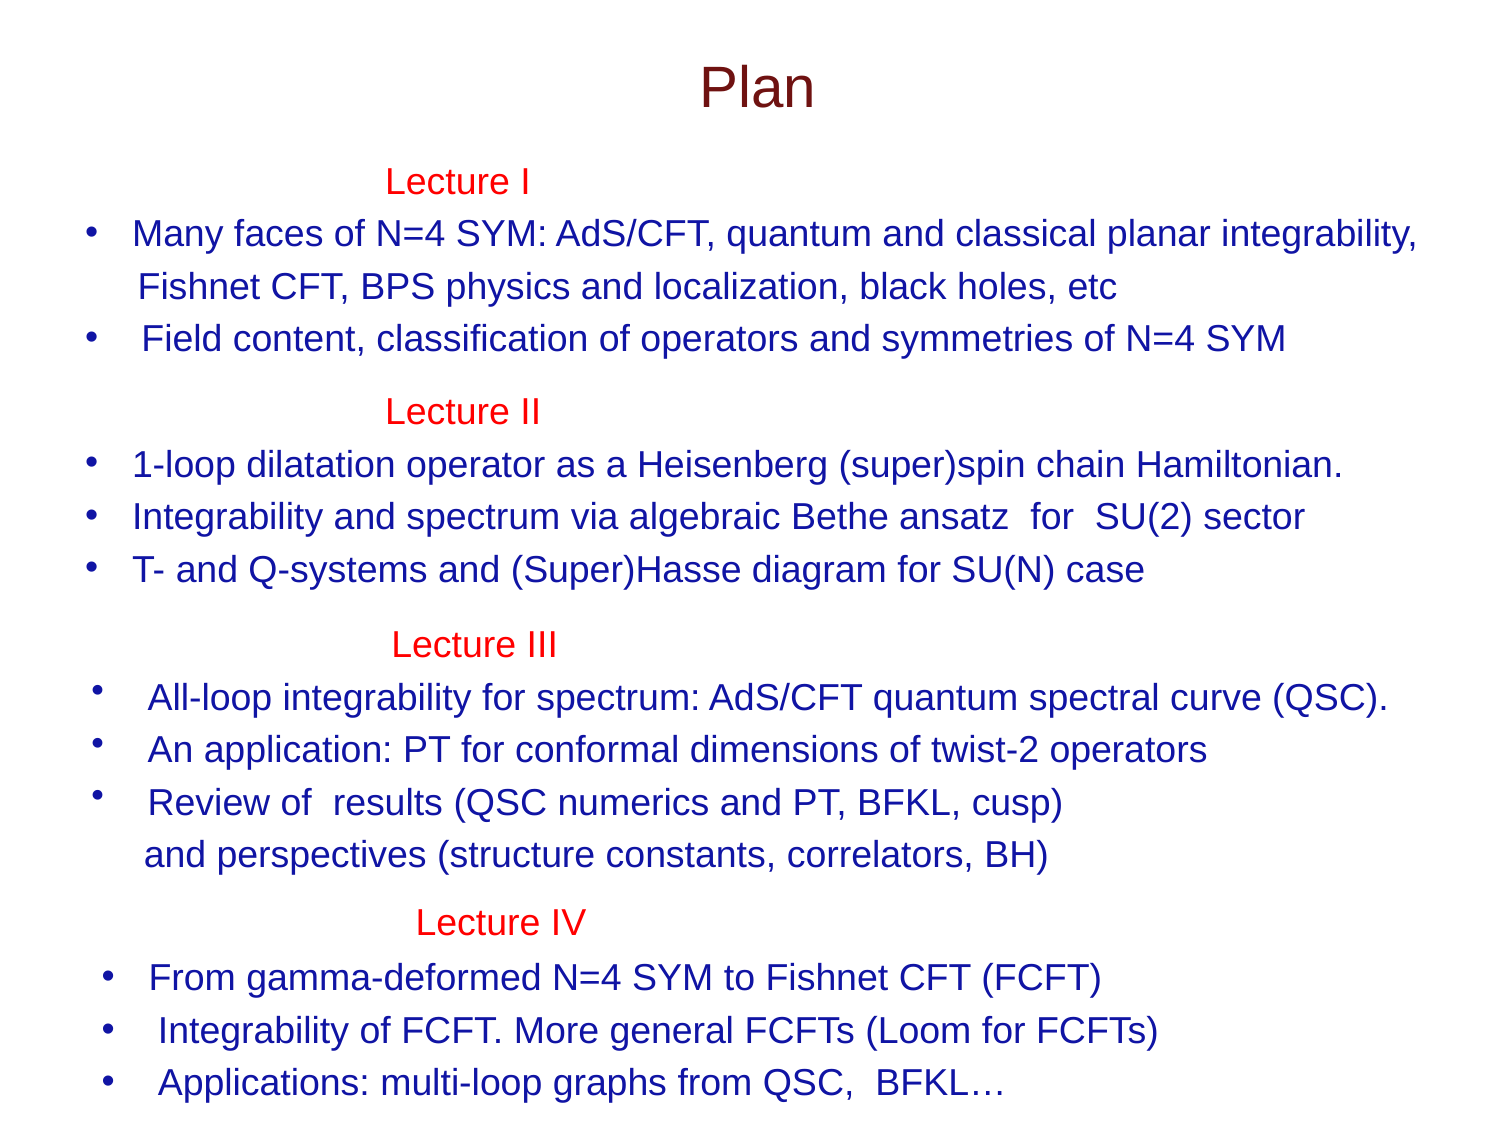

# Plan
		Lecture I
Many faces of N=4 SYM: AdS/CFT, quantum and classical planar integrability,
     Fishnet CFT, BPS physics and localization, black holes, etc
Field content, classification of operators and symmetries of N=4 SYM
		Lecture II
1-loop dilatation operator as a Heisenberg (super)spin chain Hamiltonian.
Integrability and spectrum via algebraic Bethe ansatz  for  SU(2) sector
T- and Q-systems and (Super)Hasse diagram for SU(N) case
		Lecture III
All-loop integrability for spectrum: AdS/CFT quantum spectral curve (QSC).
An application: PT for conformal dimensions of twist-2 operators
Review of  results (QSC numerics and PT, BFKL, cusp)
     and perspectives (structure constants, correlators, BH)
		 Lecture IV
From gamma-deformed N=4 SYM to Fishnet CFT (FCFT)
Integrability of FCFT. More general FCFTs (Loom for FCFTs)
Applications: multi-loop graphs from QSC,  BFKL…